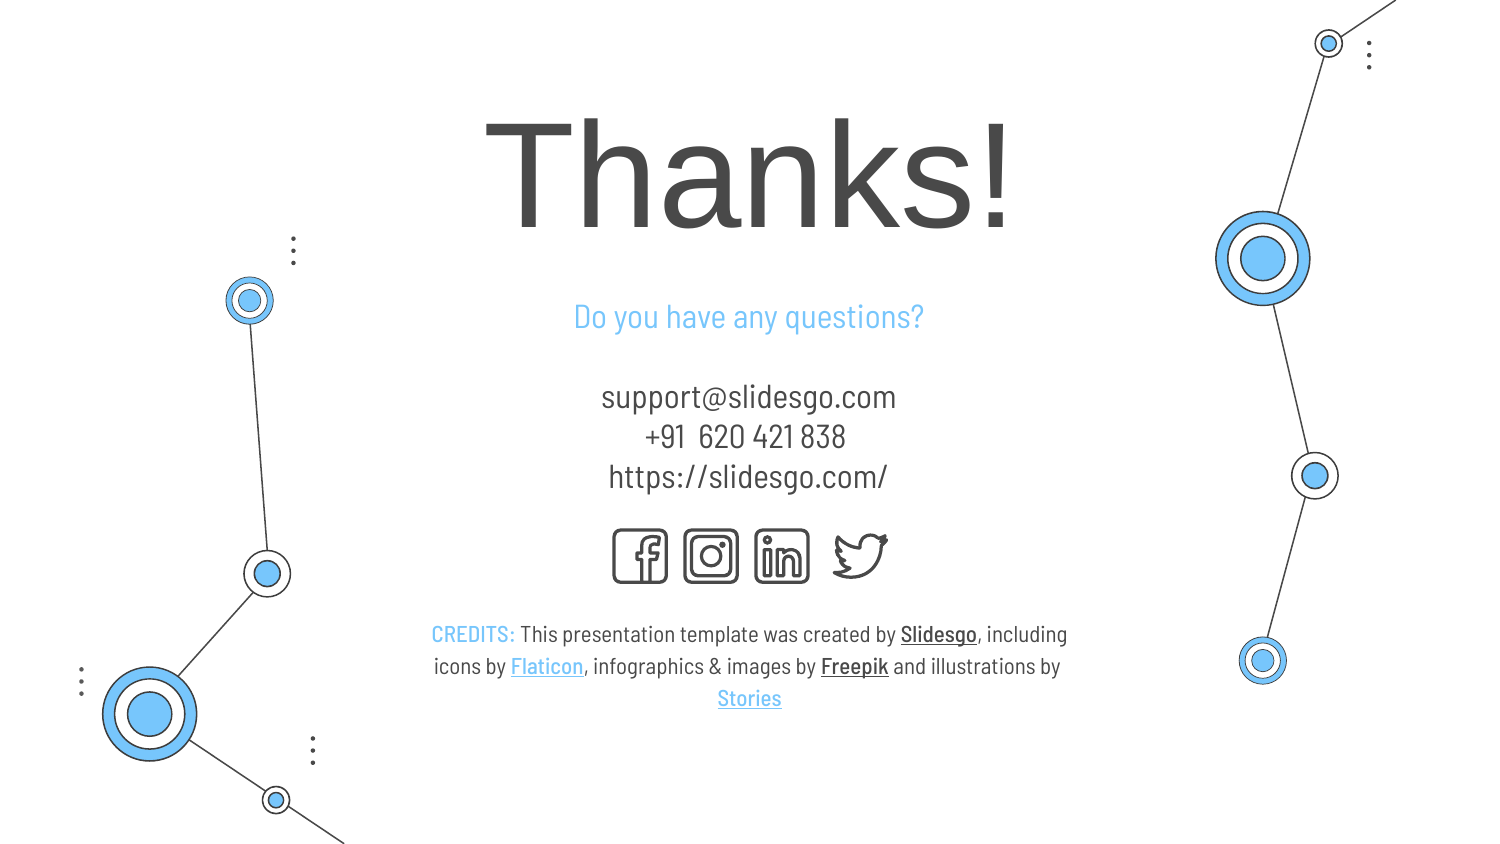

# Thanks!
Do you have any questions?

support@slidesgo.com
+91  620 421 838
https://slidesgo.com/